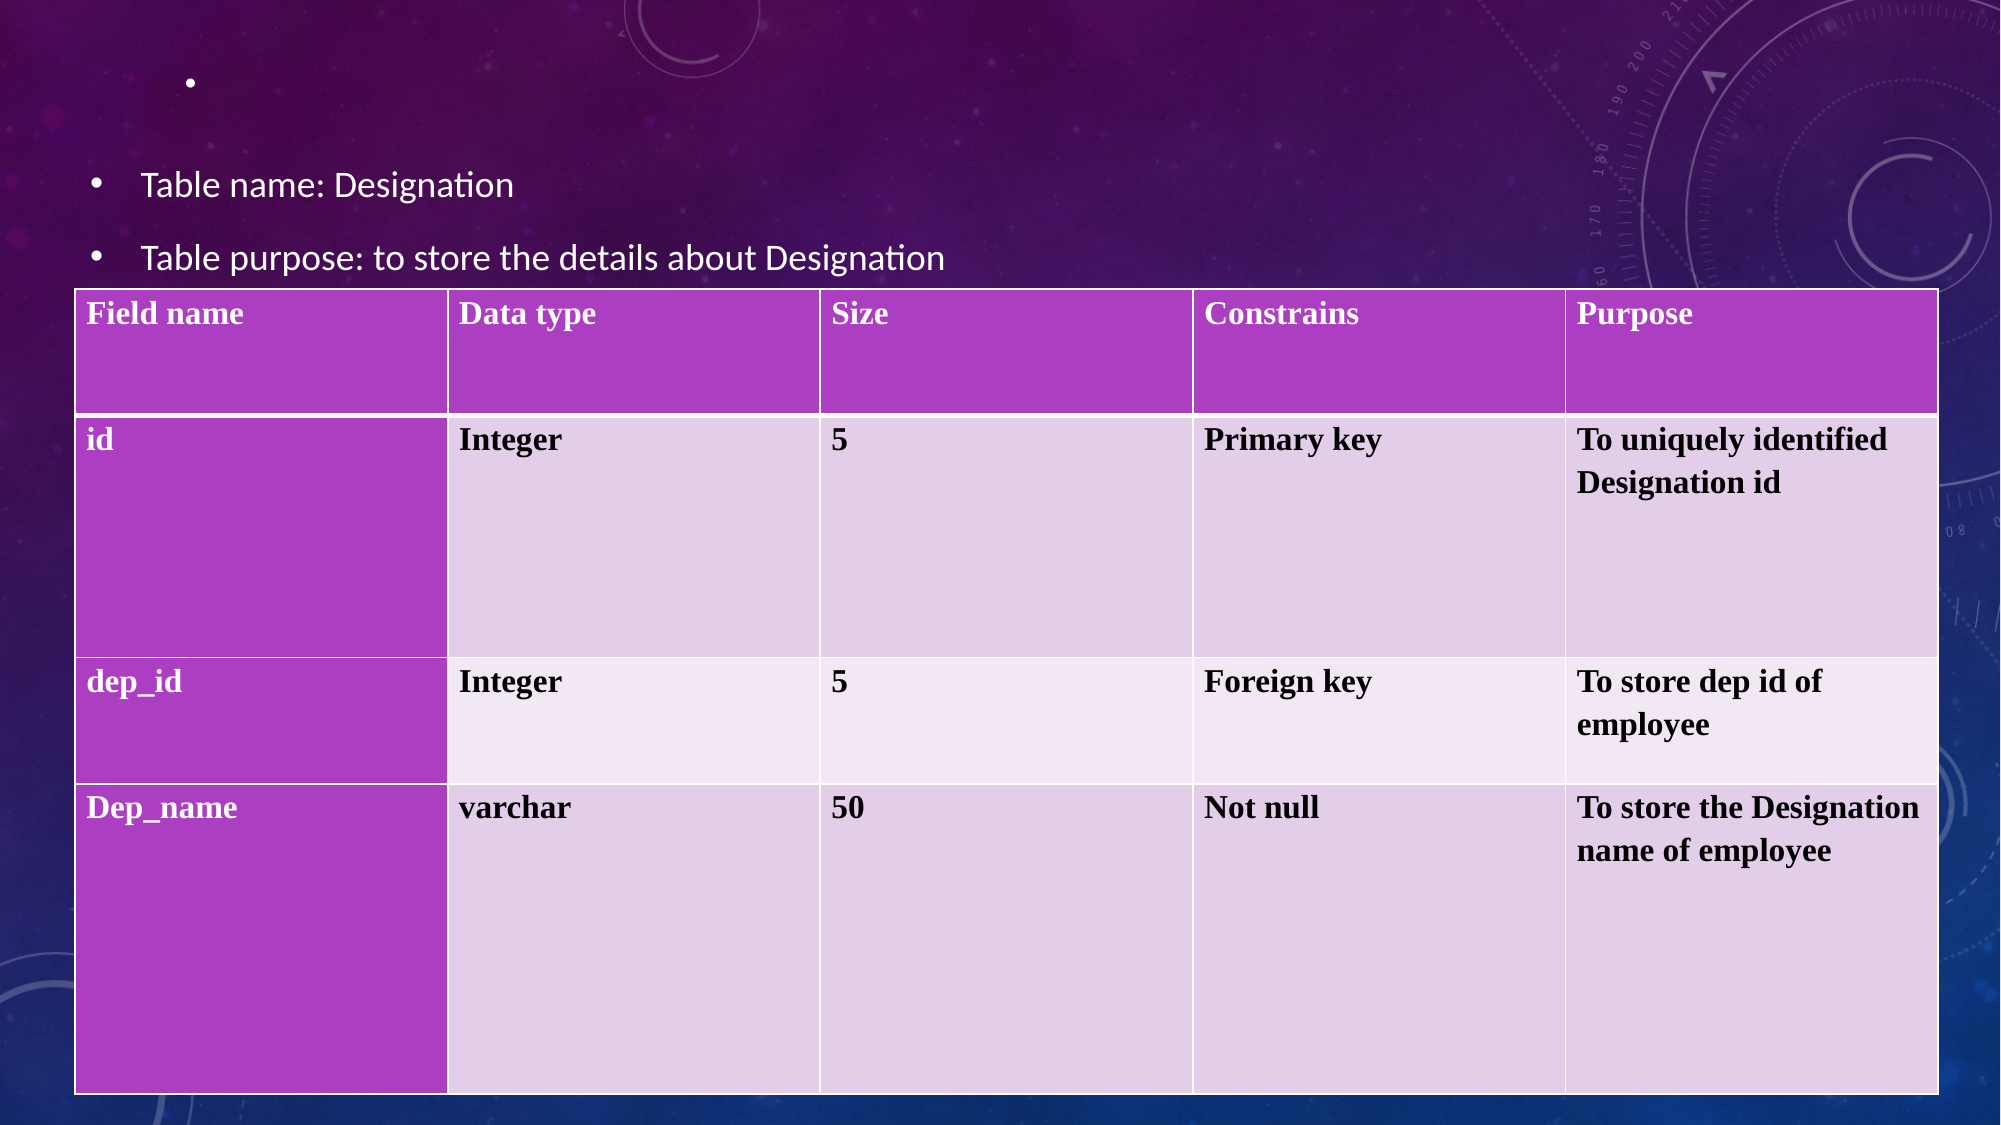

# .

Table name: Designation
Table purpose: to store the details about Designation

| Field name | Data type | Size | Constrains | Purpose |
| --- | --- | --- | --- | --- |
| id | Integer | 5 | Primary key | To uniquely identified Designation id |
| dep\_id | Integer | 5 | Foreign key | To store dep id of employee |
| Dep\_name | varchar | 50 | Not null | To store the Designation name of employee |